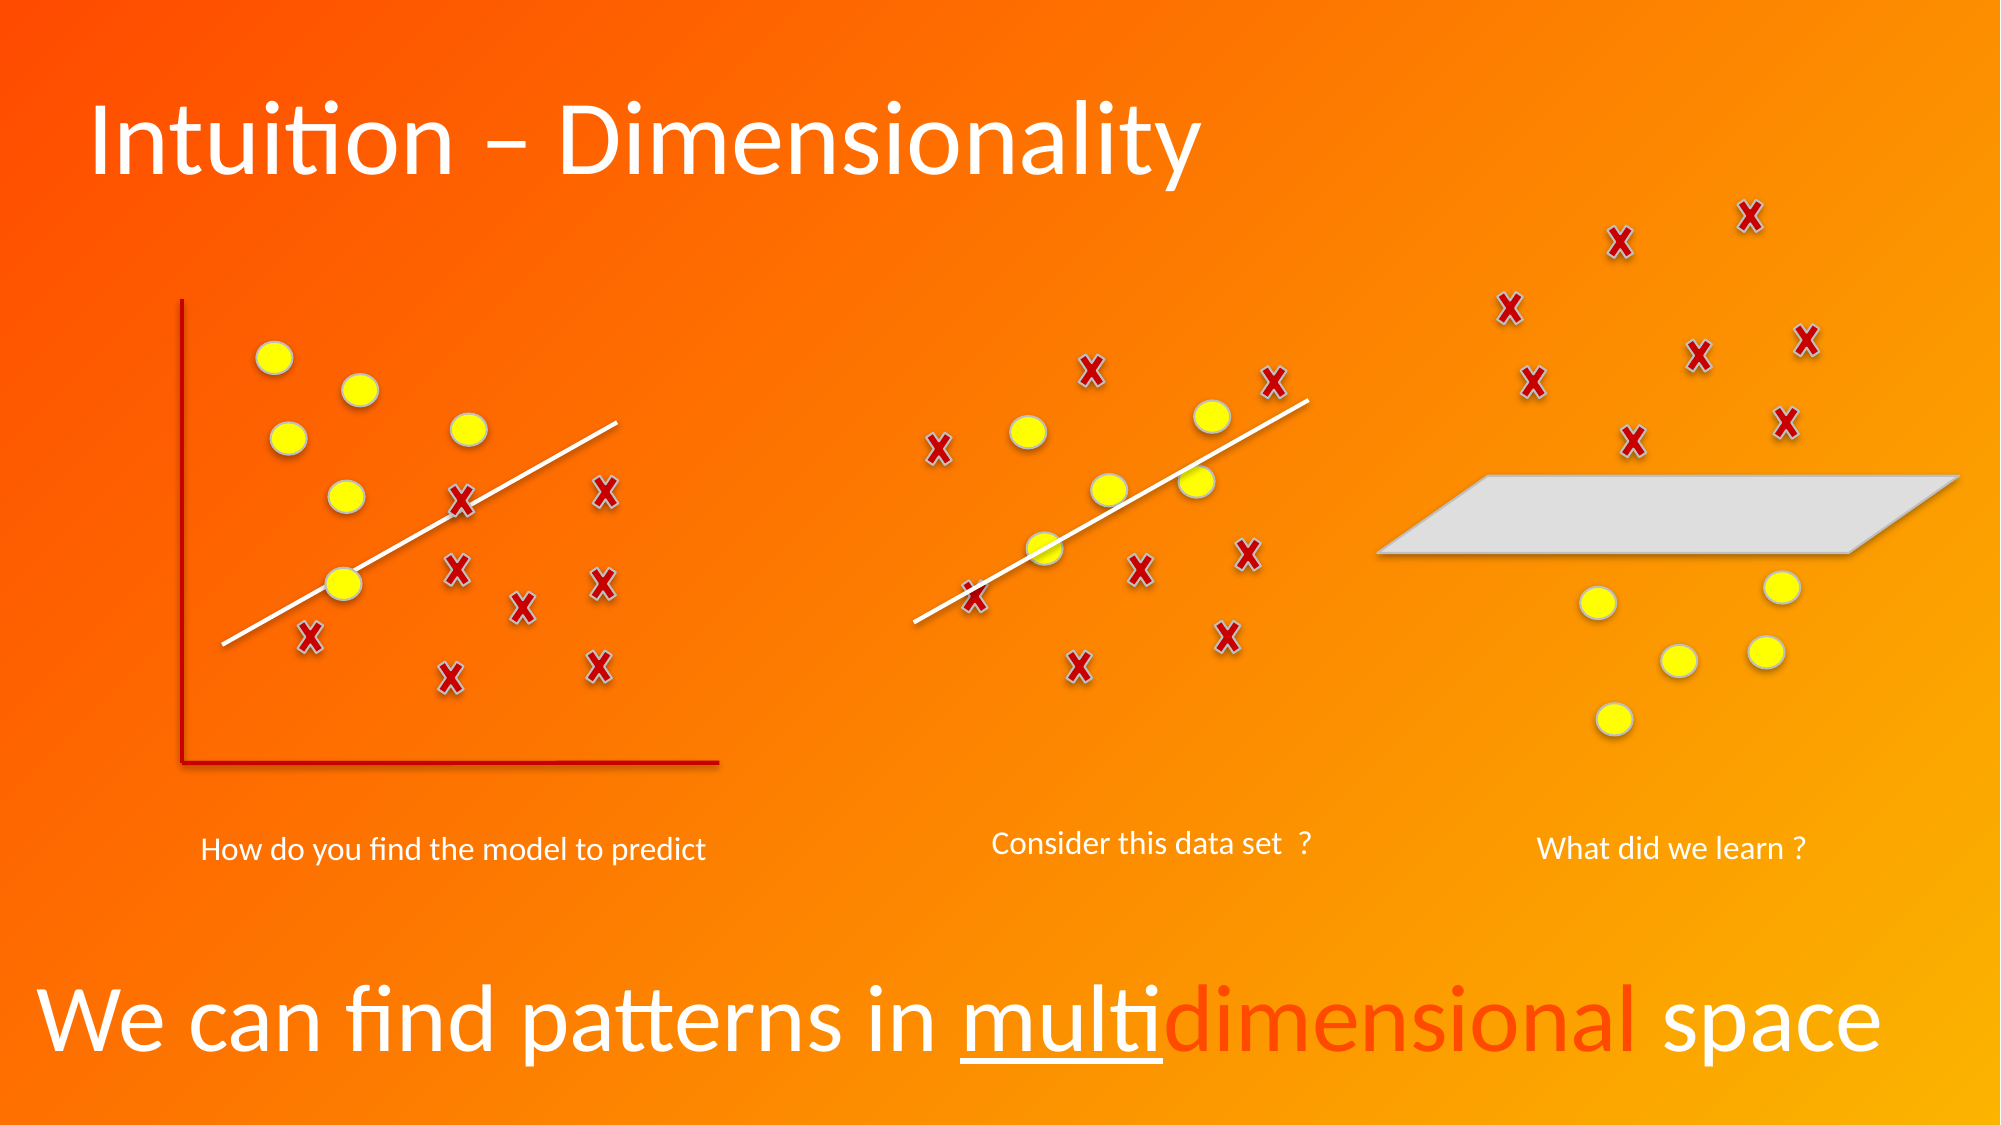

Intuition – Dimensionality

Consider this data set  ?
What did we learn ?
How do you find the model to predict
We can find patterns in multidimensional space